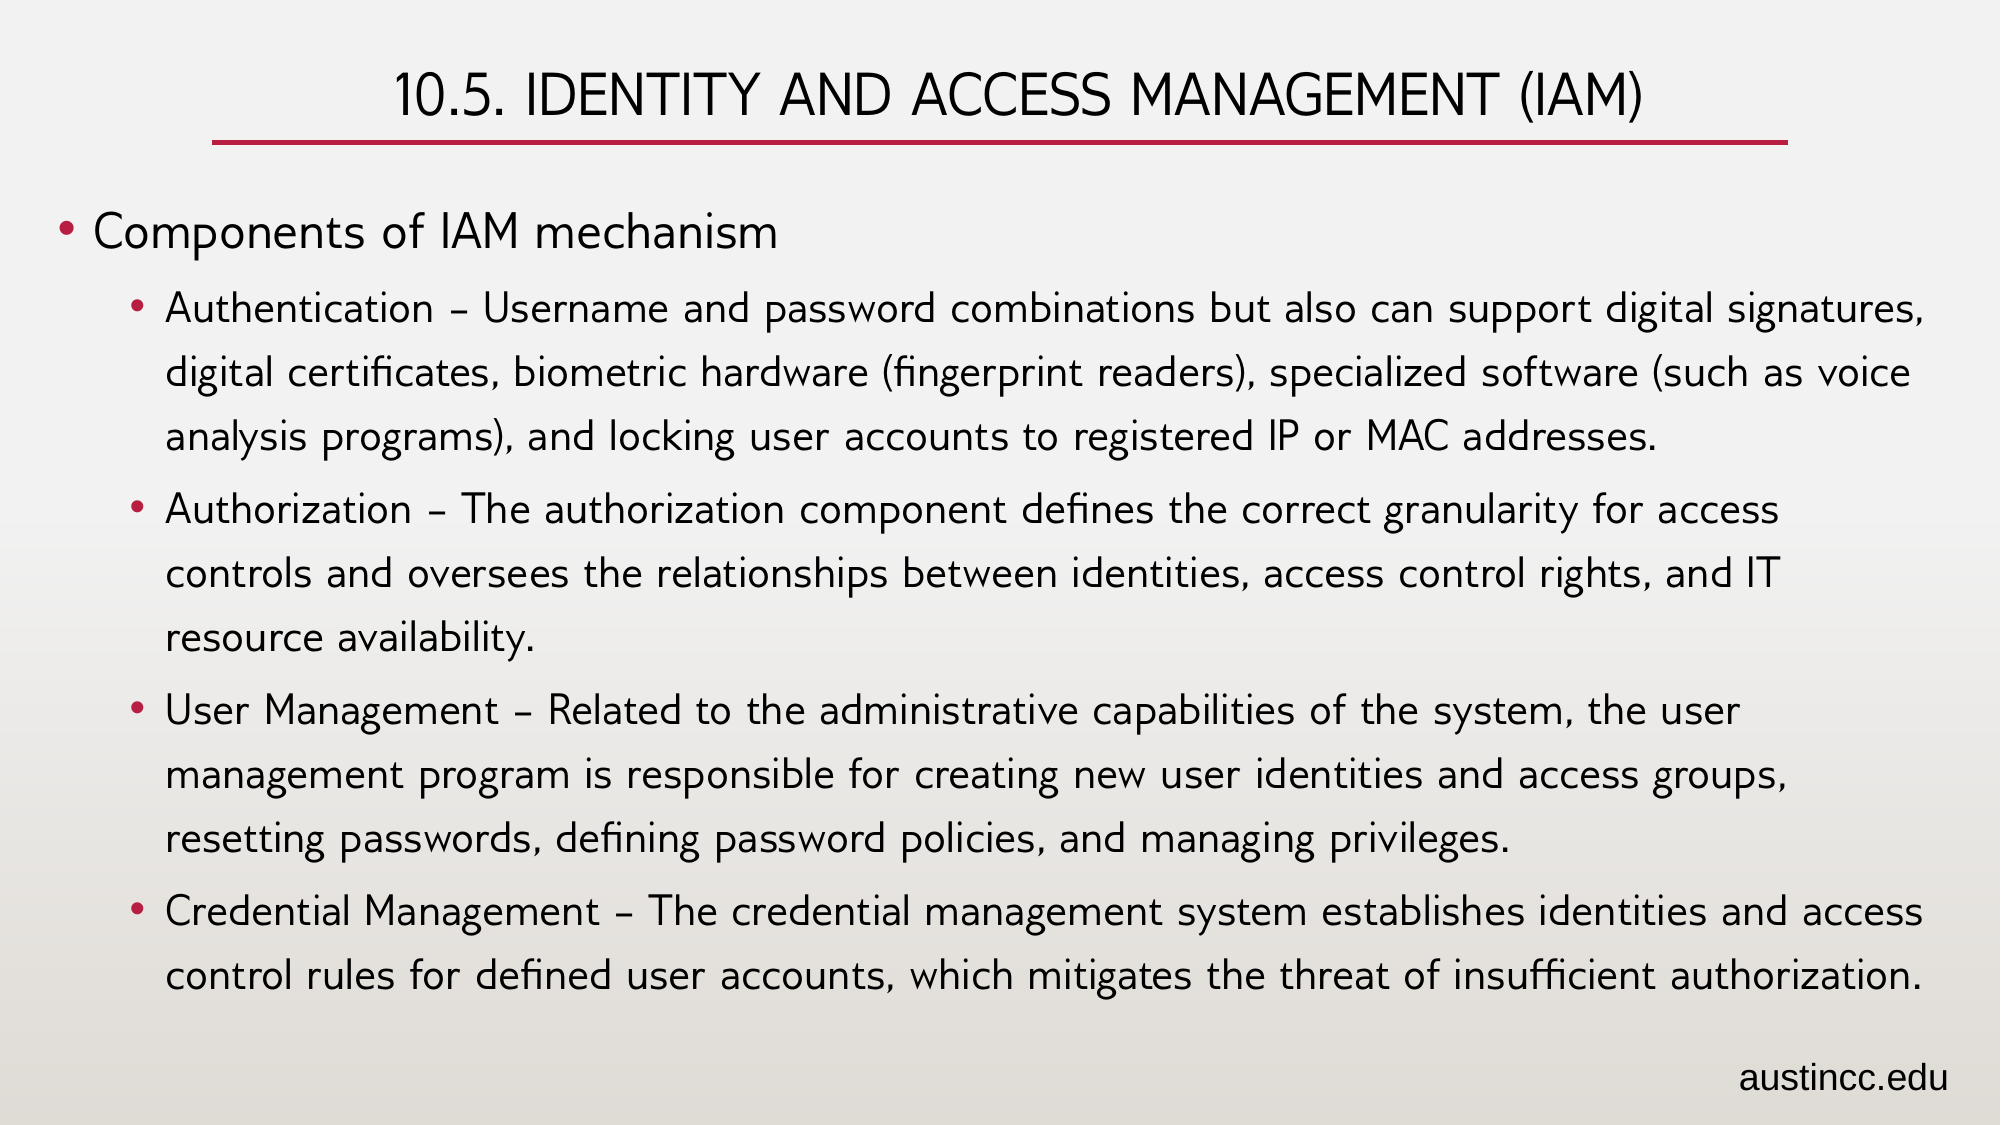

# 10.5. Identity and Access Management (IAM)
Components of IAM mechanism
Authentication – Username and password combinations but also can support digital signatures, digital certificates, biometric hardware (fingerprint readers), specialized software (such as voice analysis programs), and locking user accounts to registered IP or MAC addresses.
Authorization – The authorization component defines the correct granularity for access controls and oversees the relationships between identities, access control rights, and IT resource availability.
User Management – Related to the administrative capabilities of the system, the user management program is responsible for creating new user identities and access groups, resetting passwords, defining password policies, and managing privileges.
Credential Management – The credential management system establishes identities and access control rules for defined user accounts, which mitigates the threat of insufficient authorization.